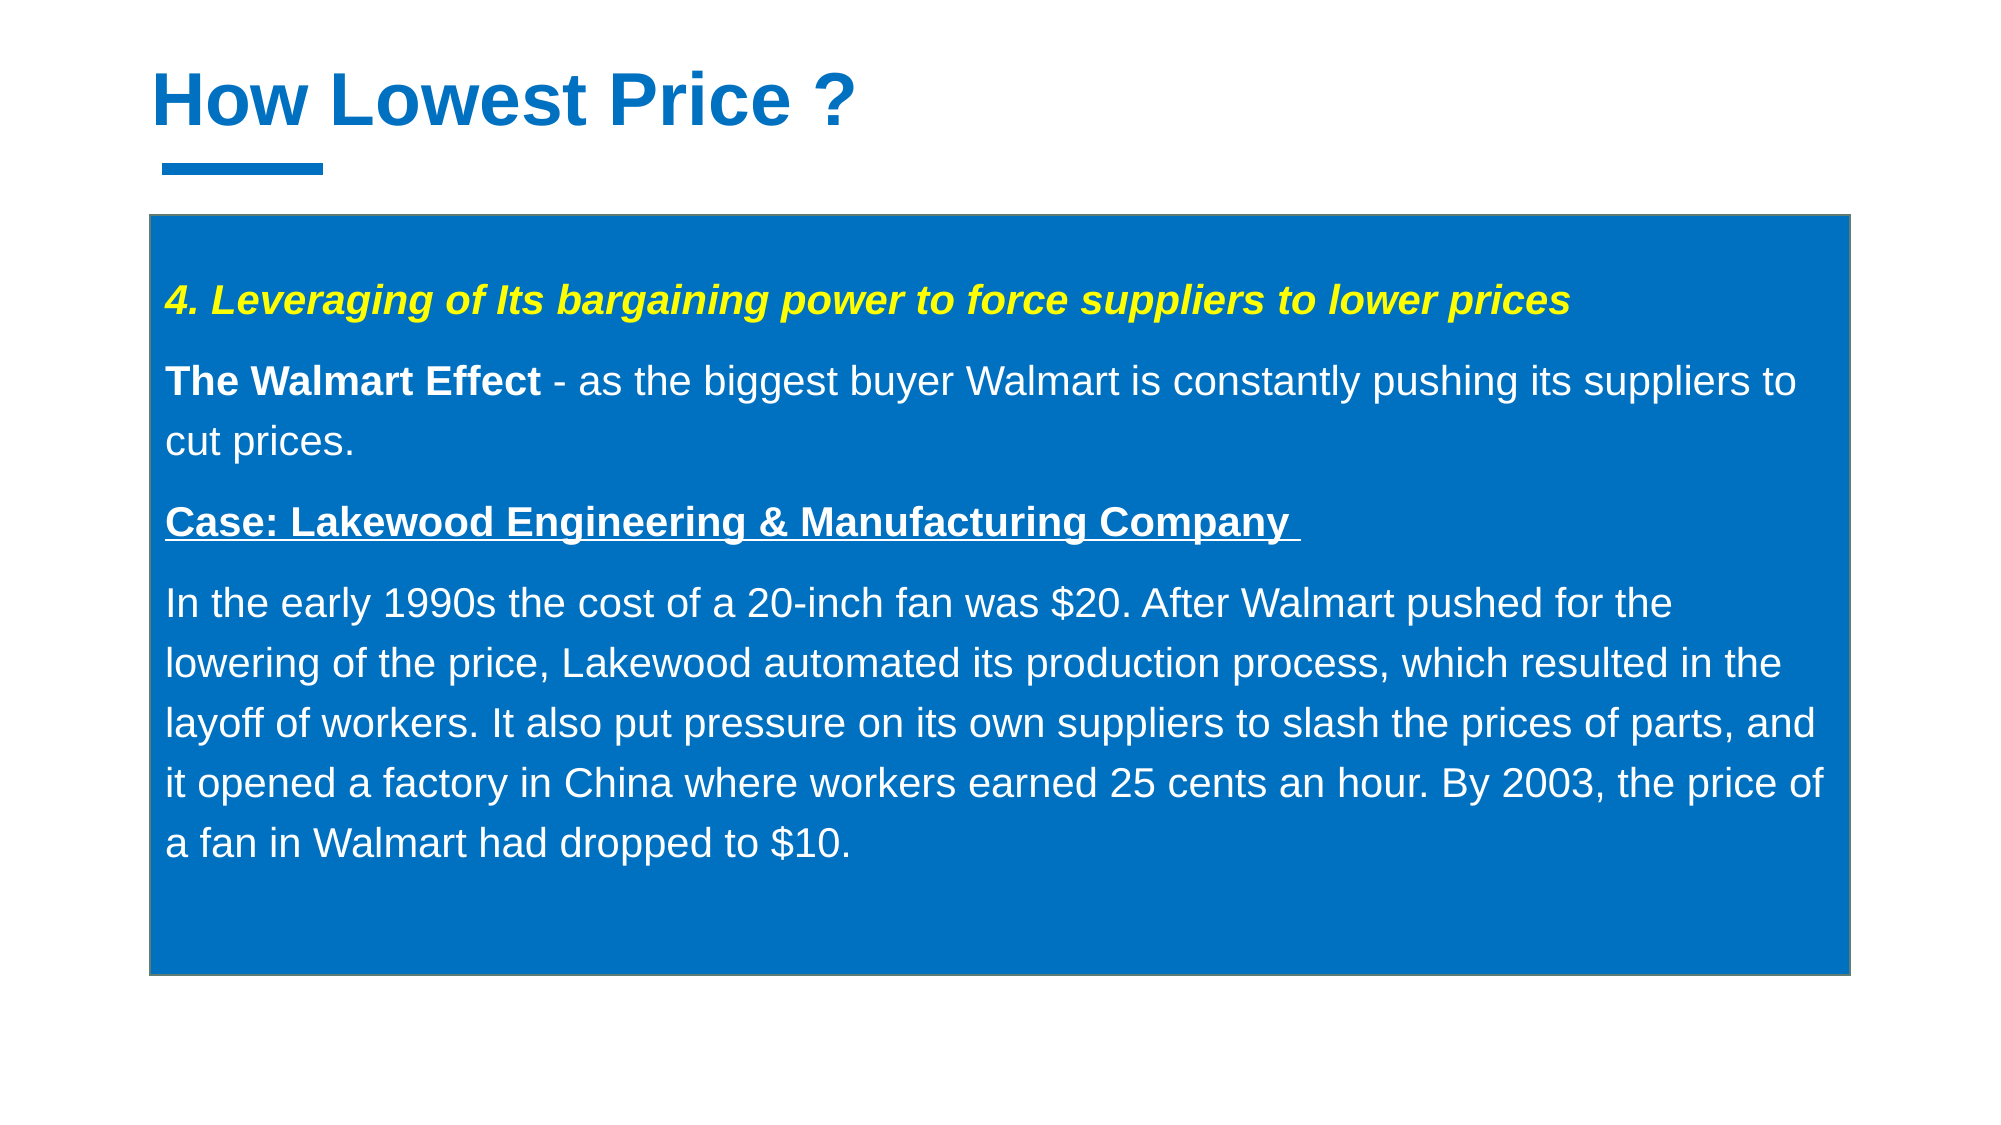

# How Lowest Price ?
4. Leveraging of Its bargaining power to force suppliers to lower prices
The Walmart Effect - as the biggest buyer Walmart is constantly pushing its suppliers to cut prices.
Case: Lakewood Engineering & Manufacturing Company
In the early 1990s the cost of a 20-inch fan was $20. After Walmart pushed for the lowering of the price, Lakewood automated its production process, which resulted in the layoff of workers. It also put pressure on its own suppliers to slash the prices of parts, and it opened a factory in China where workers earned 25 cents an hour. By 2003, the price of a fan in Walmart had dropped to $10.